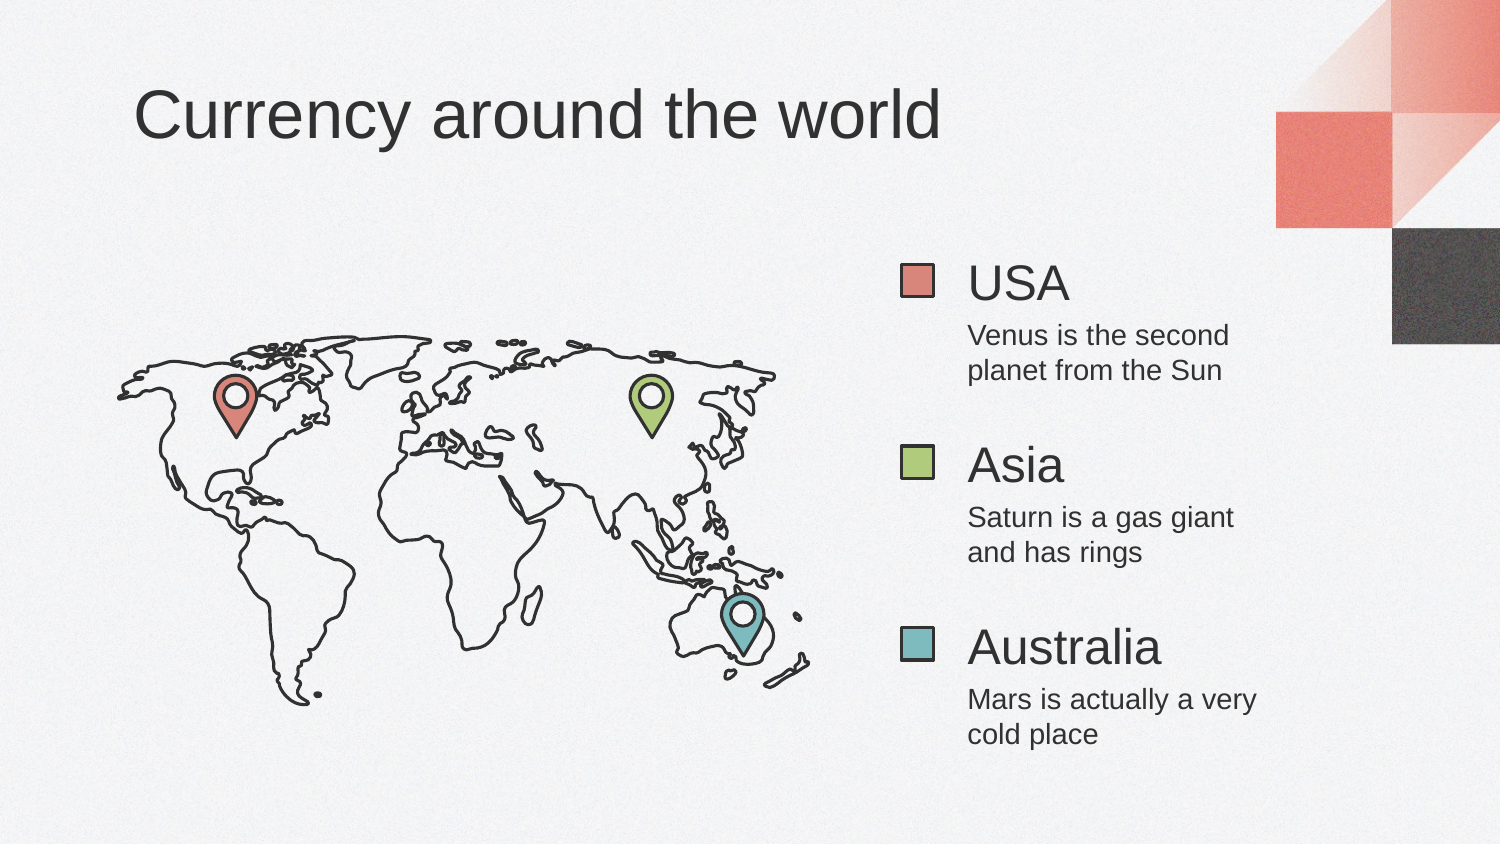

# Currency around the world
USA

Venus is the second planet from the Sun

Asia

Saturn is a gas giant and has rings

Australia

Mars is actually a very cold place